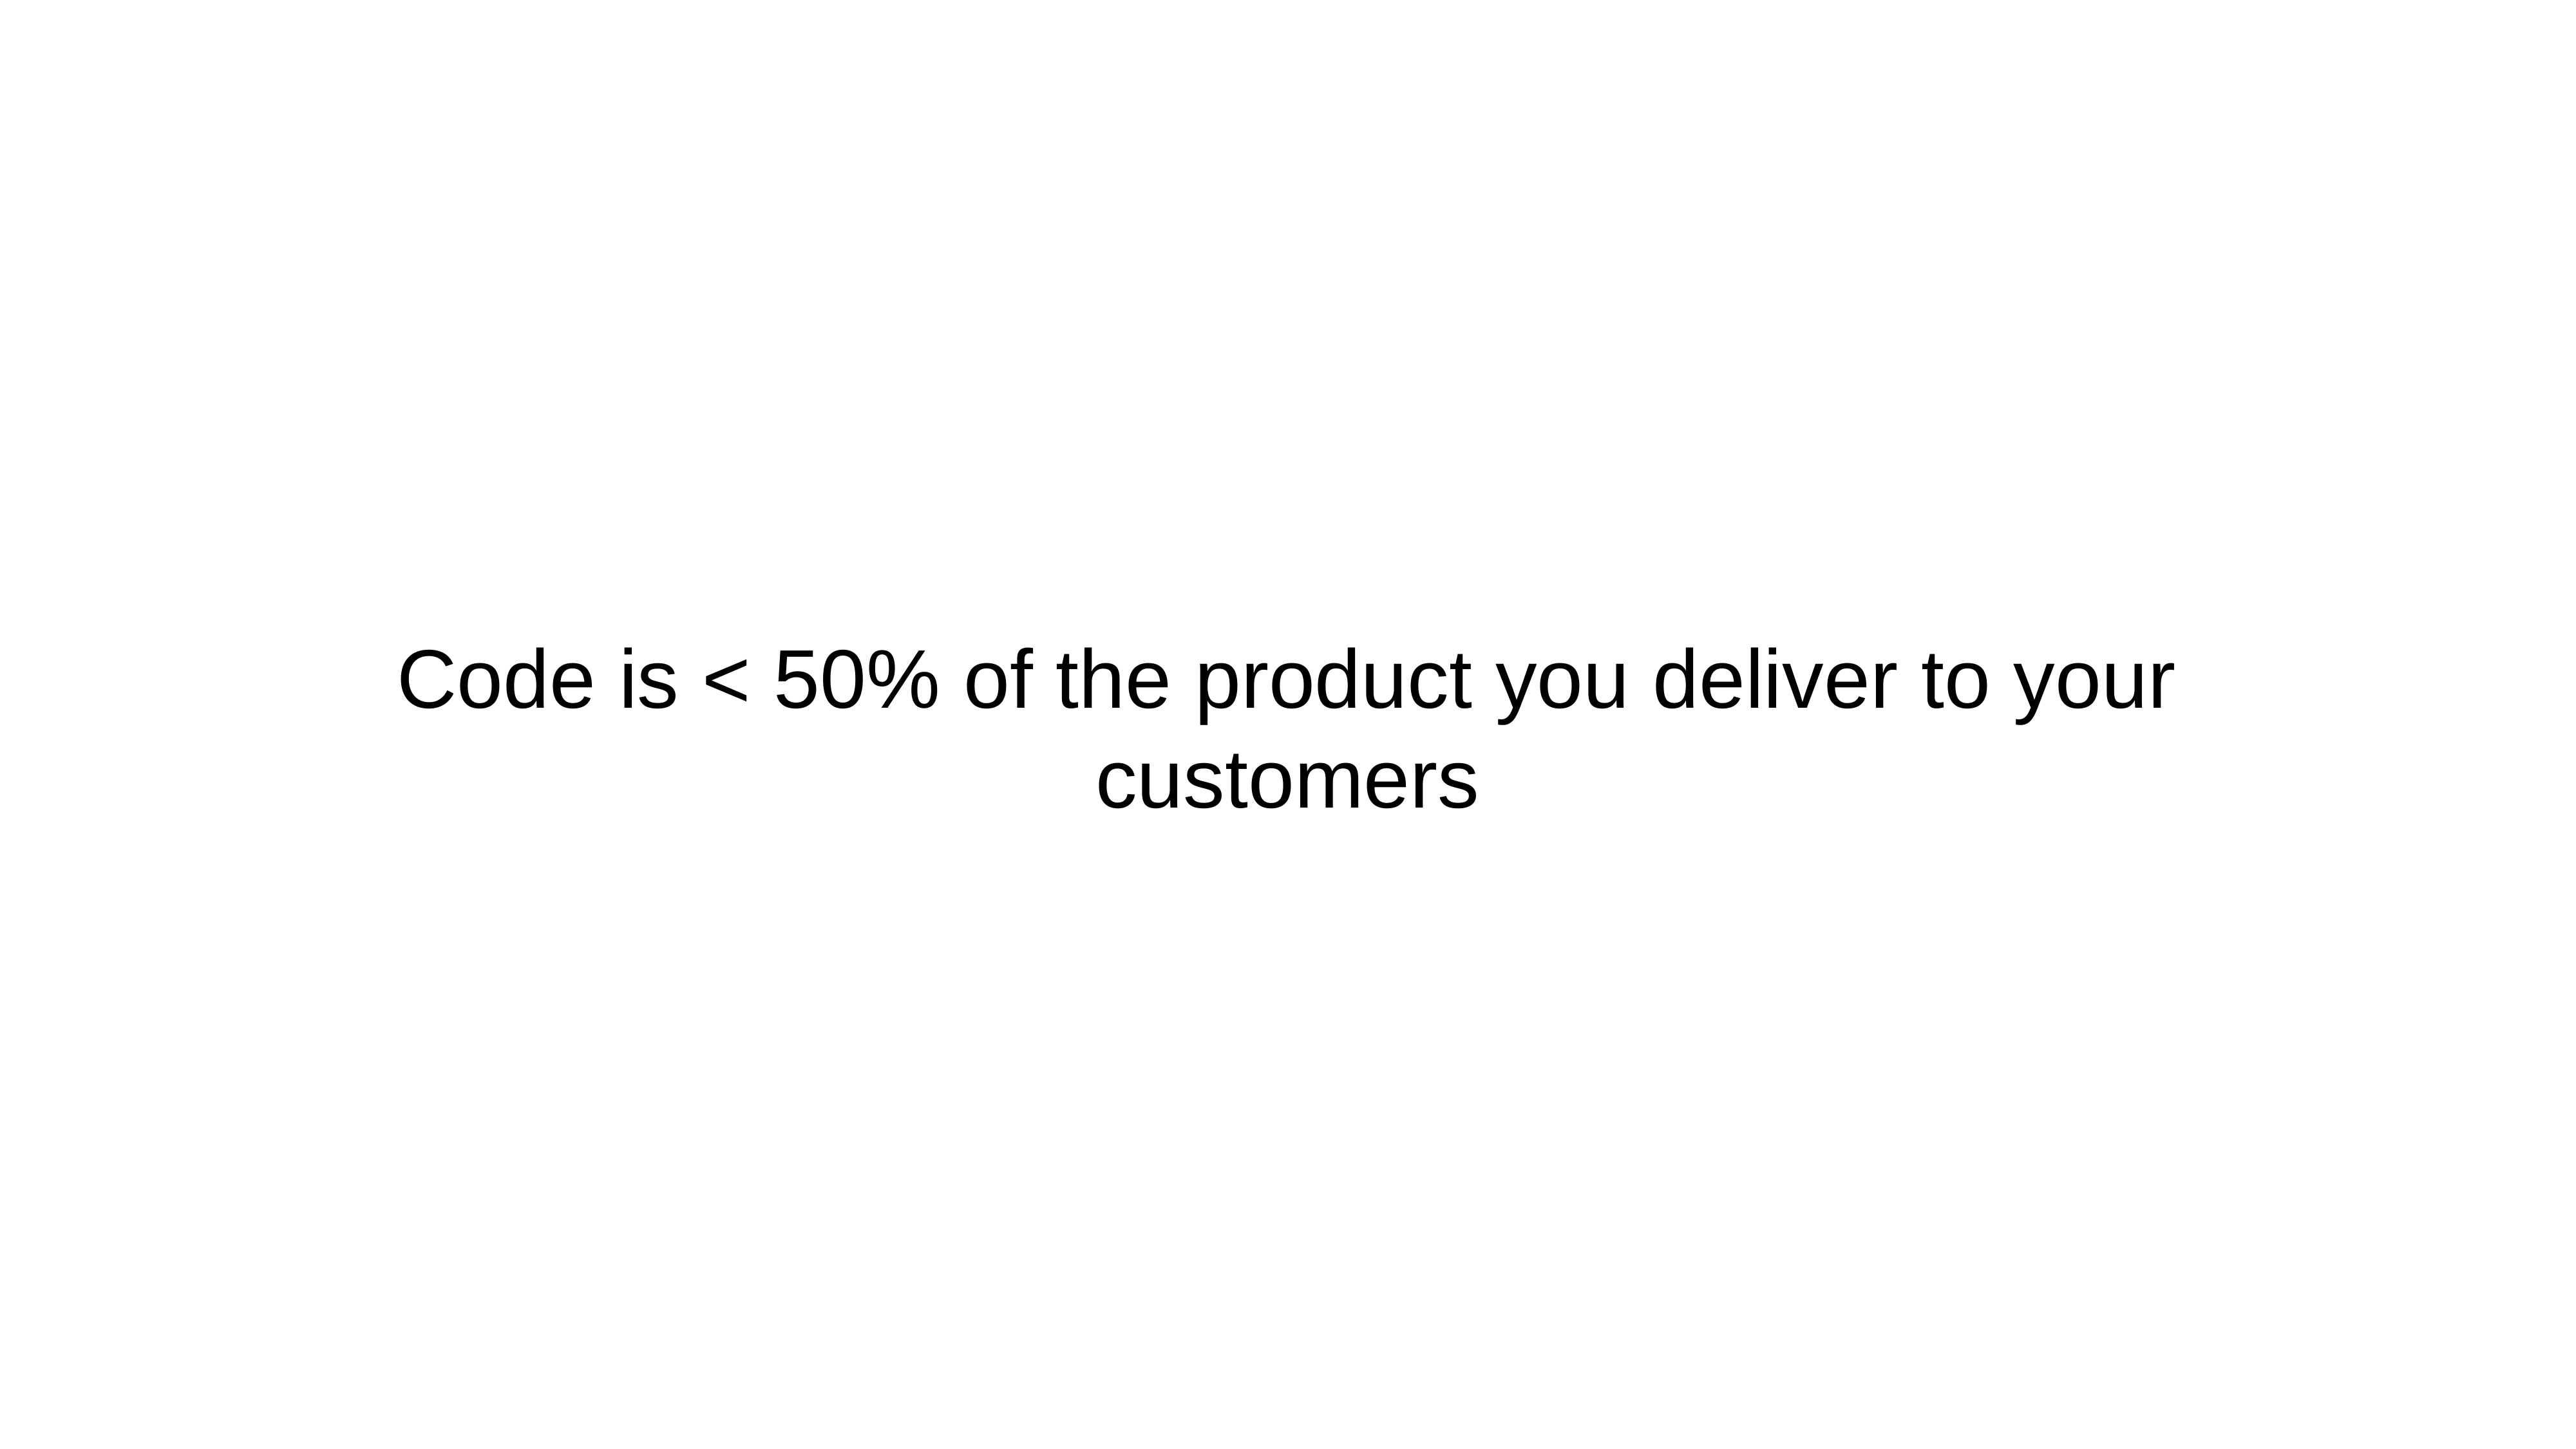

Code is < 50% of the product you deliver to your customers